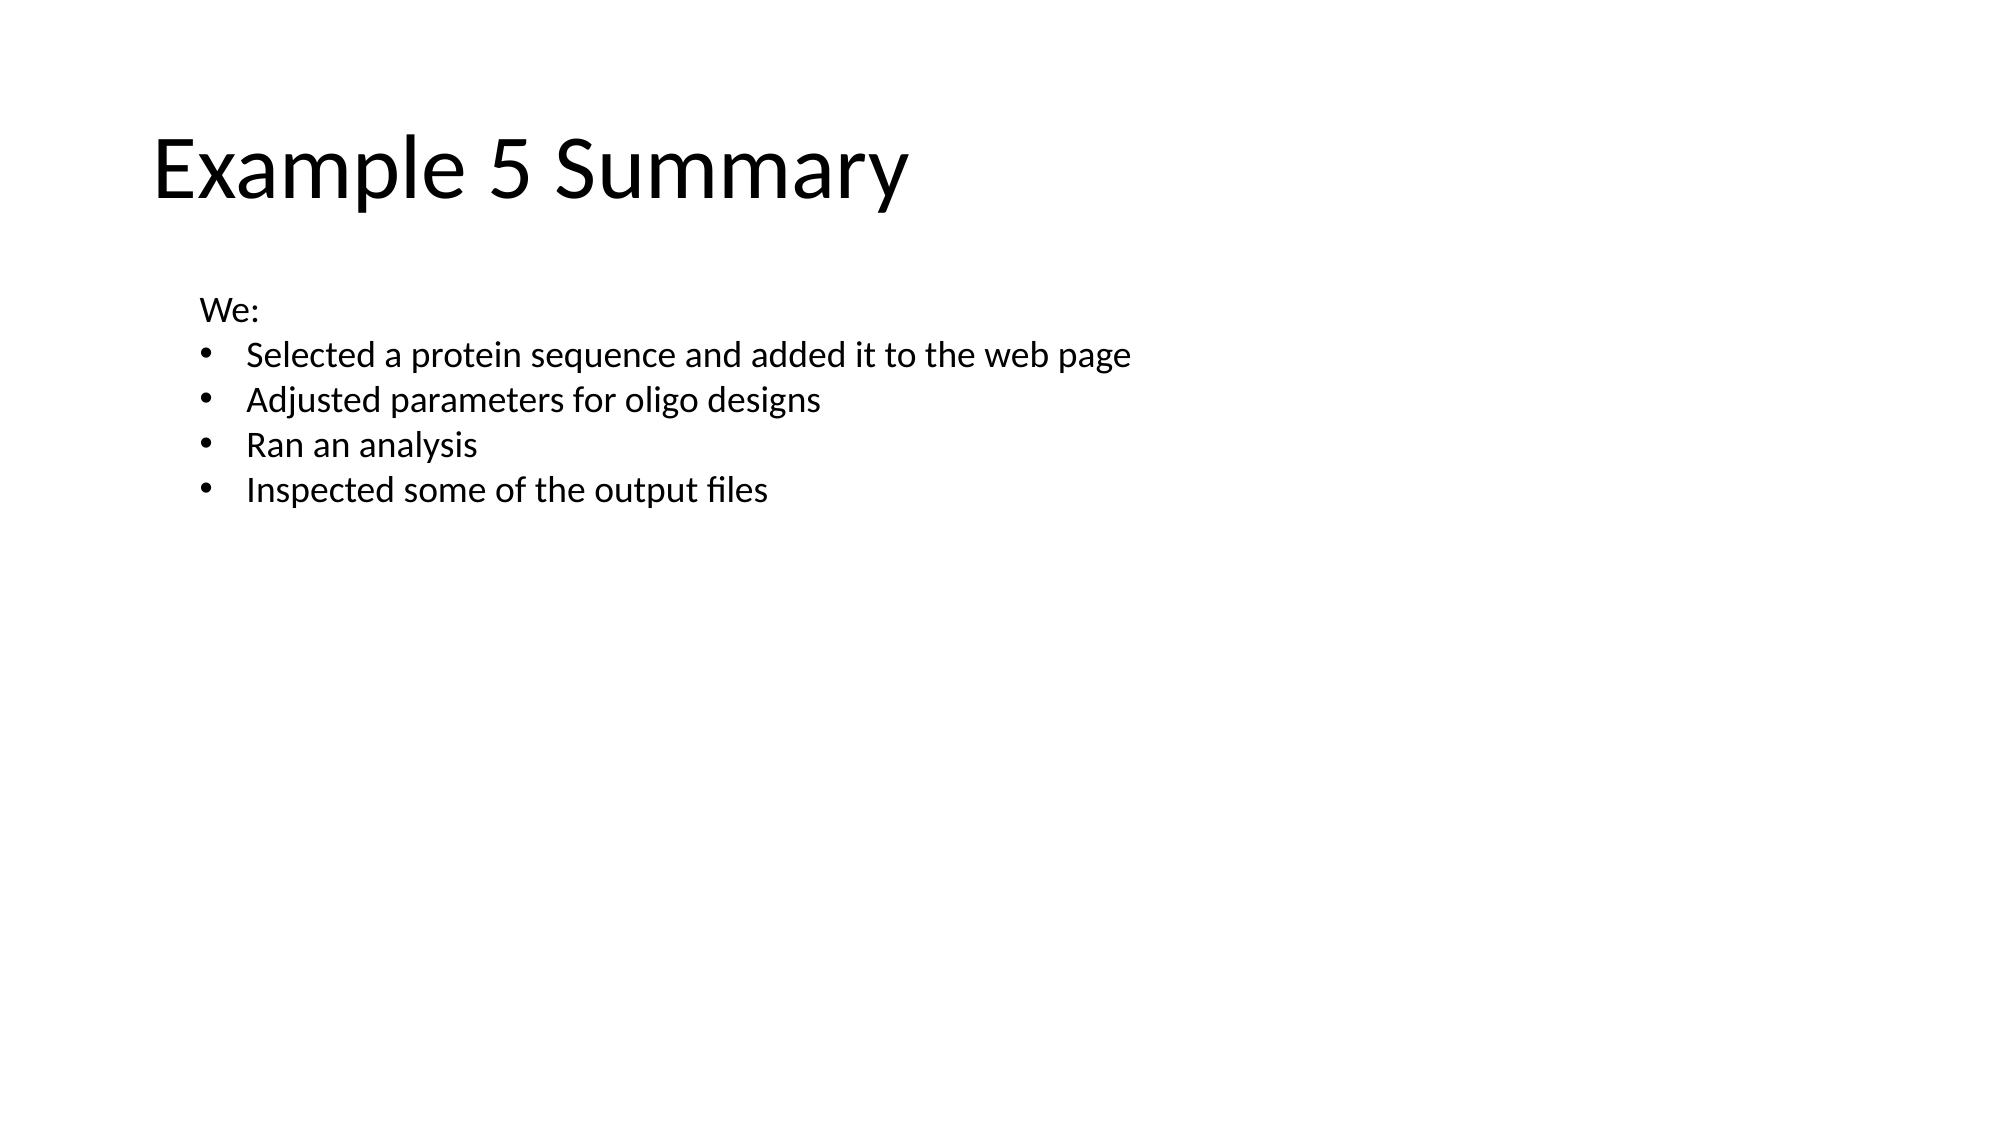

# Example 5 Summary
We:
Selected a protein sequence and added it to the web page
Adjusted parameters for oligo designs
Ran an analysis
Inspected some of the output files